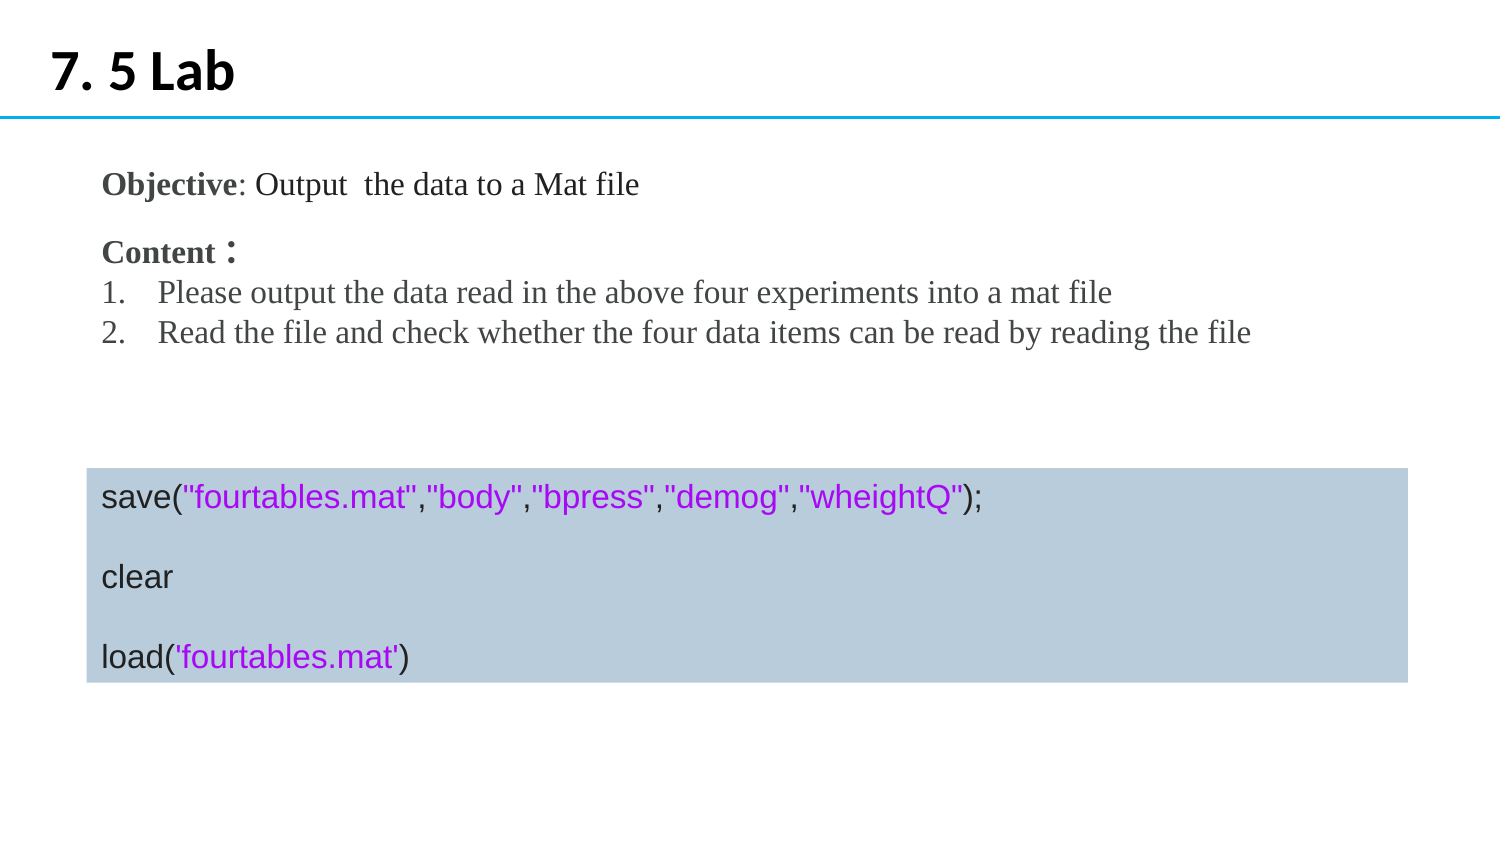

# 7. 5 Lab
Objective: Output  the data to a Mat file
Content：
Please output the data read in the above four experiments into a mat file
Read the file and check whether the four data items can be read by reading the file

save("fourtables.mat","body","bpress","demog","wheightQ");
clear

load('fourtables.mat')